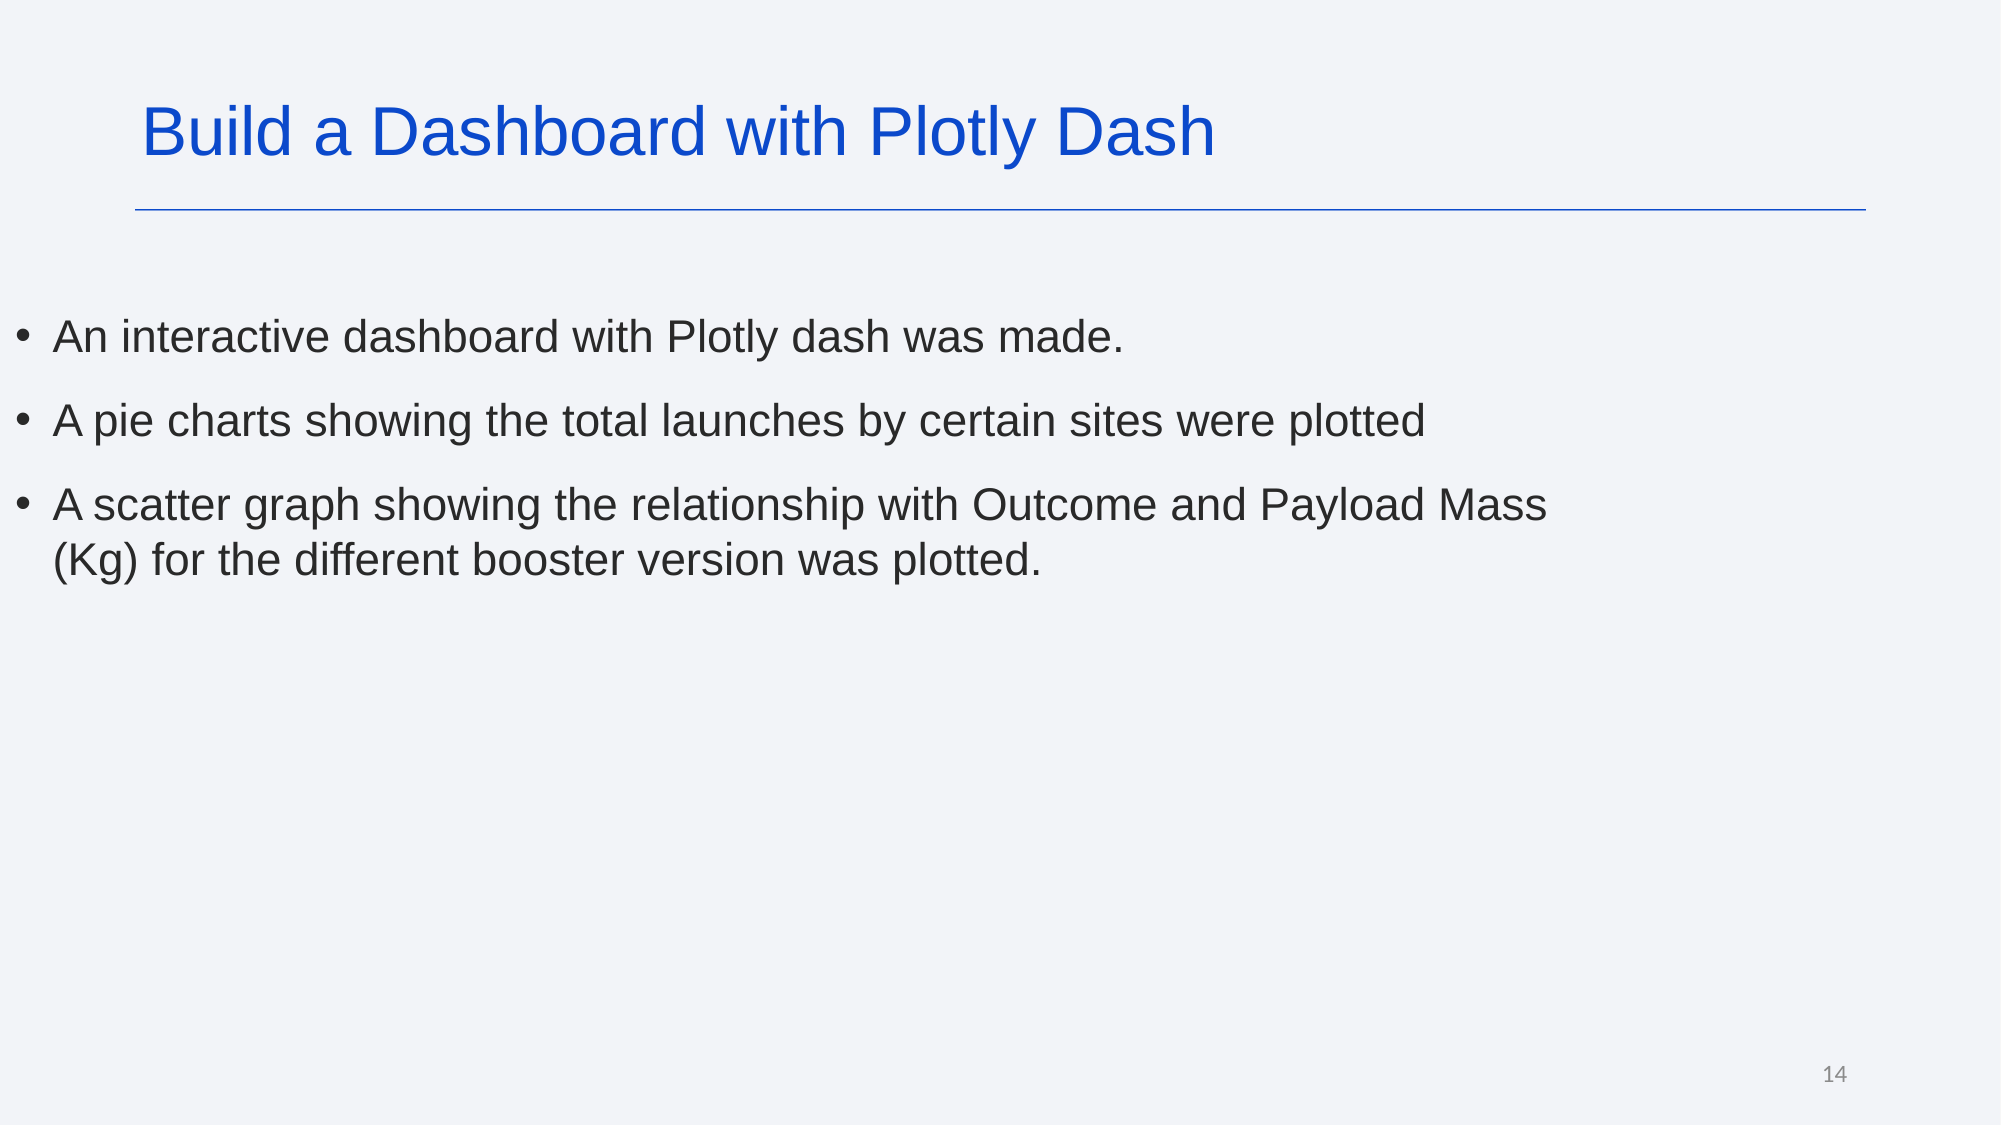

Build a Dashboard with Plotly Dash
An interactive dashboard with Plotly dash was made.
A pie charts showing the total launches by certain sites were plotted
A scatter graph showing the relationship with Outcome and Payload Mass (Kg) for the different booster version was plotted.

14